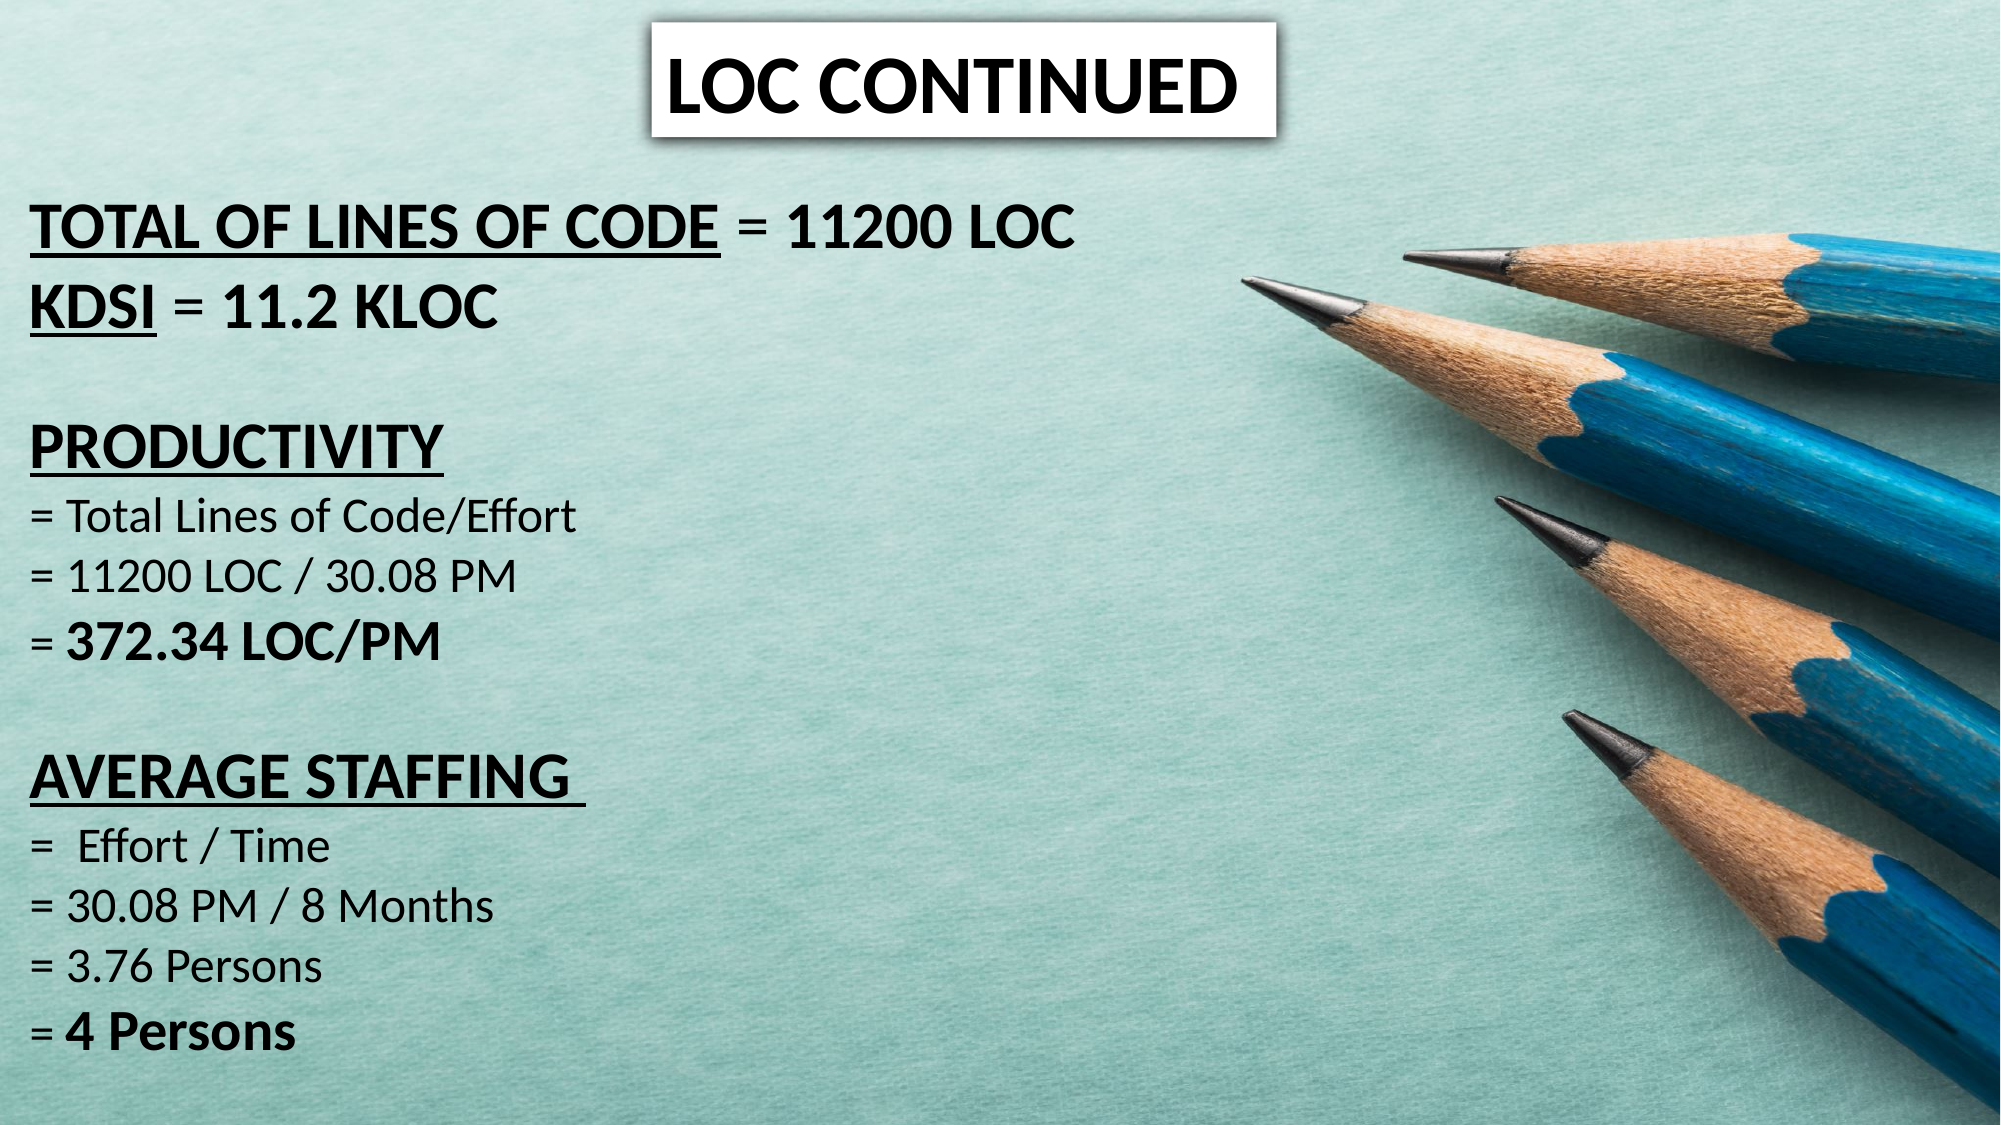

LOC CONTINUED
TOTAL OF LINES OF CODE = 11200 LOC
KDSI = 11.2 KLOC

PRODUCTIVITY
= Total Lines of Code/Effort
= 11200 LOC / 30.08 PM
= 372.34 LOC/PM

AVERAGE STAFFING
=  Effort / Time
= 30.08 PM / 8 Months
= 3.76 Persons
= 4 Persons